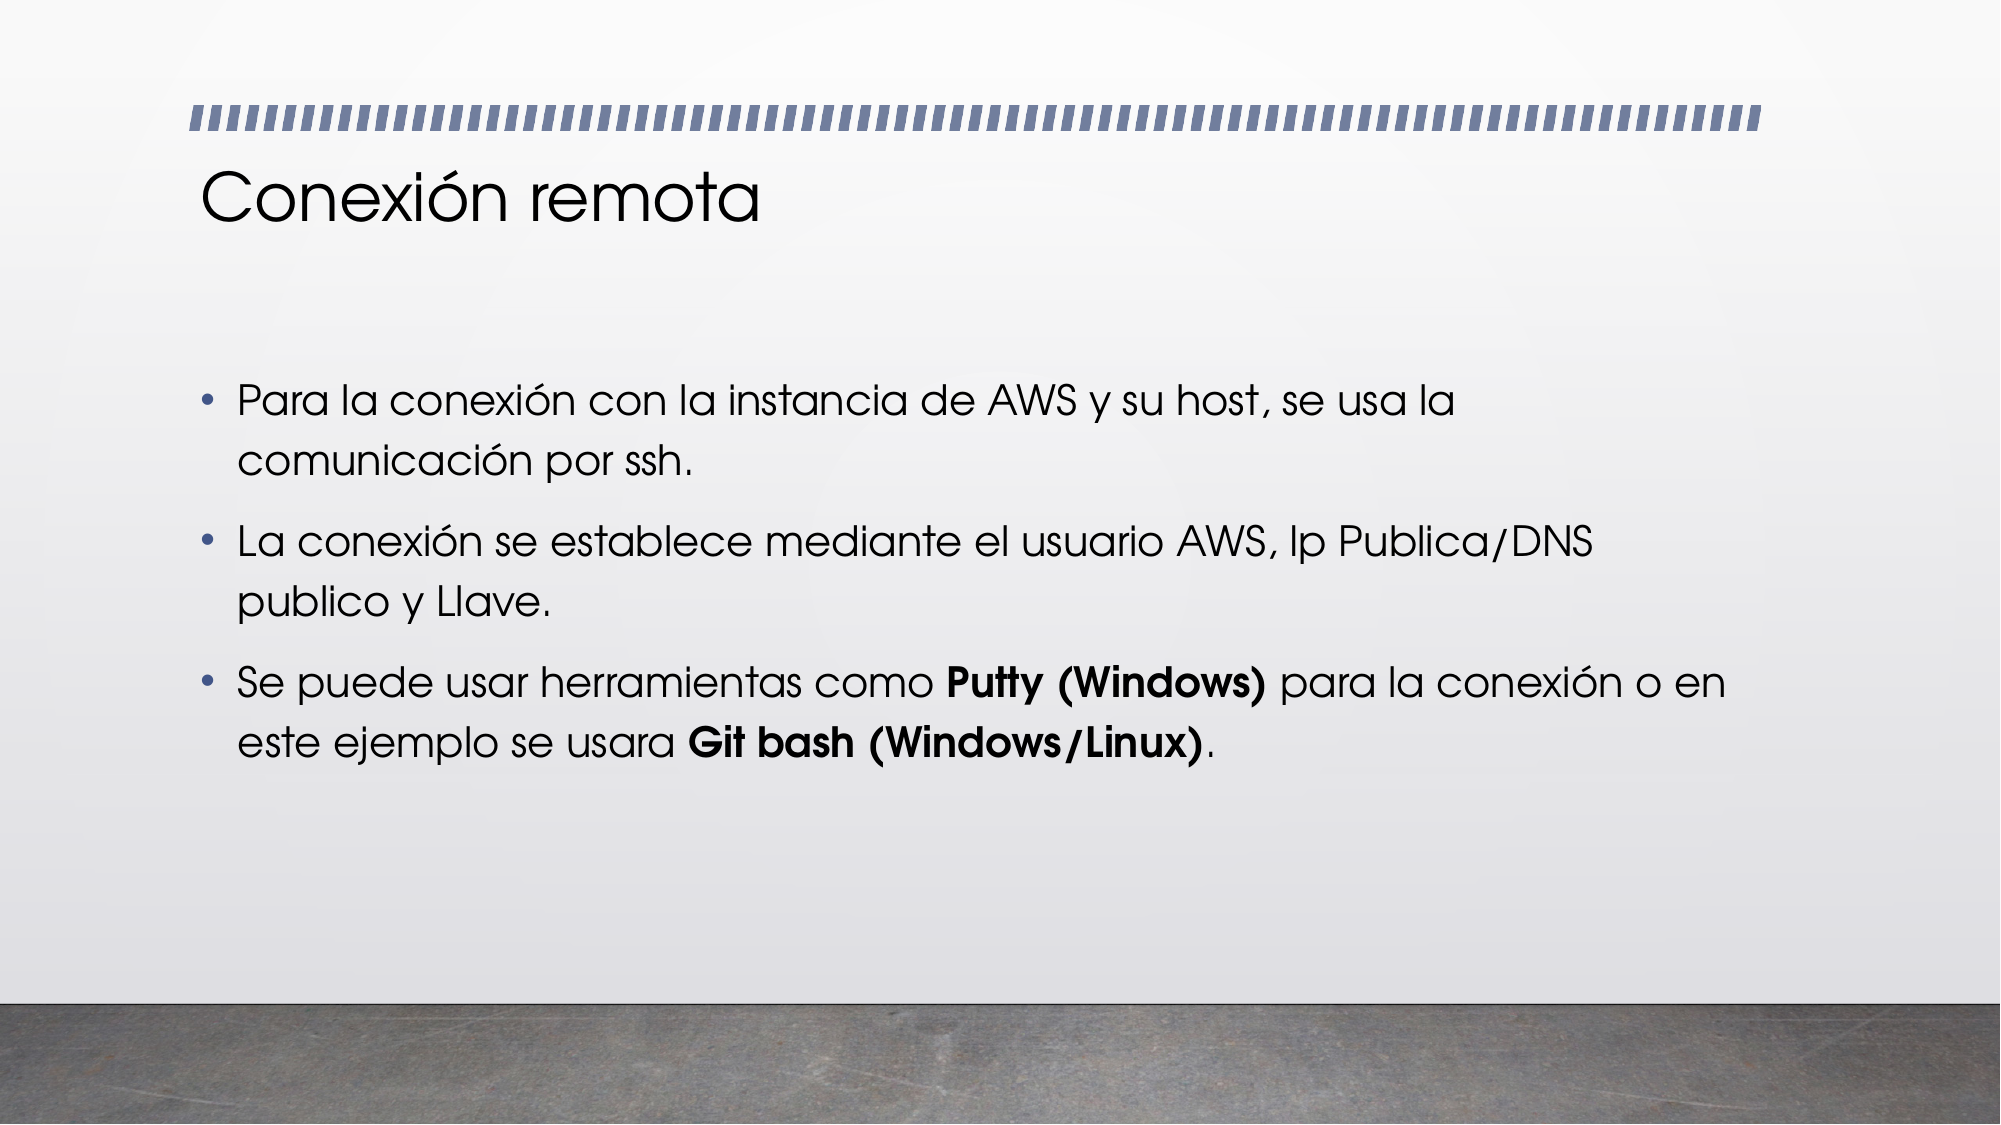

# Conexión remota
Para la conexión con la instancia de AWS y su host, se usa la comunicación por ssh.
La conexión se establece mediante el usuario AWS, Ip Publica/DNS publico y Llave.
Se puede usar herramientas como Putty (Windows) para la conexión o en este ejemplo se usara Git bash (Windows/Linux).